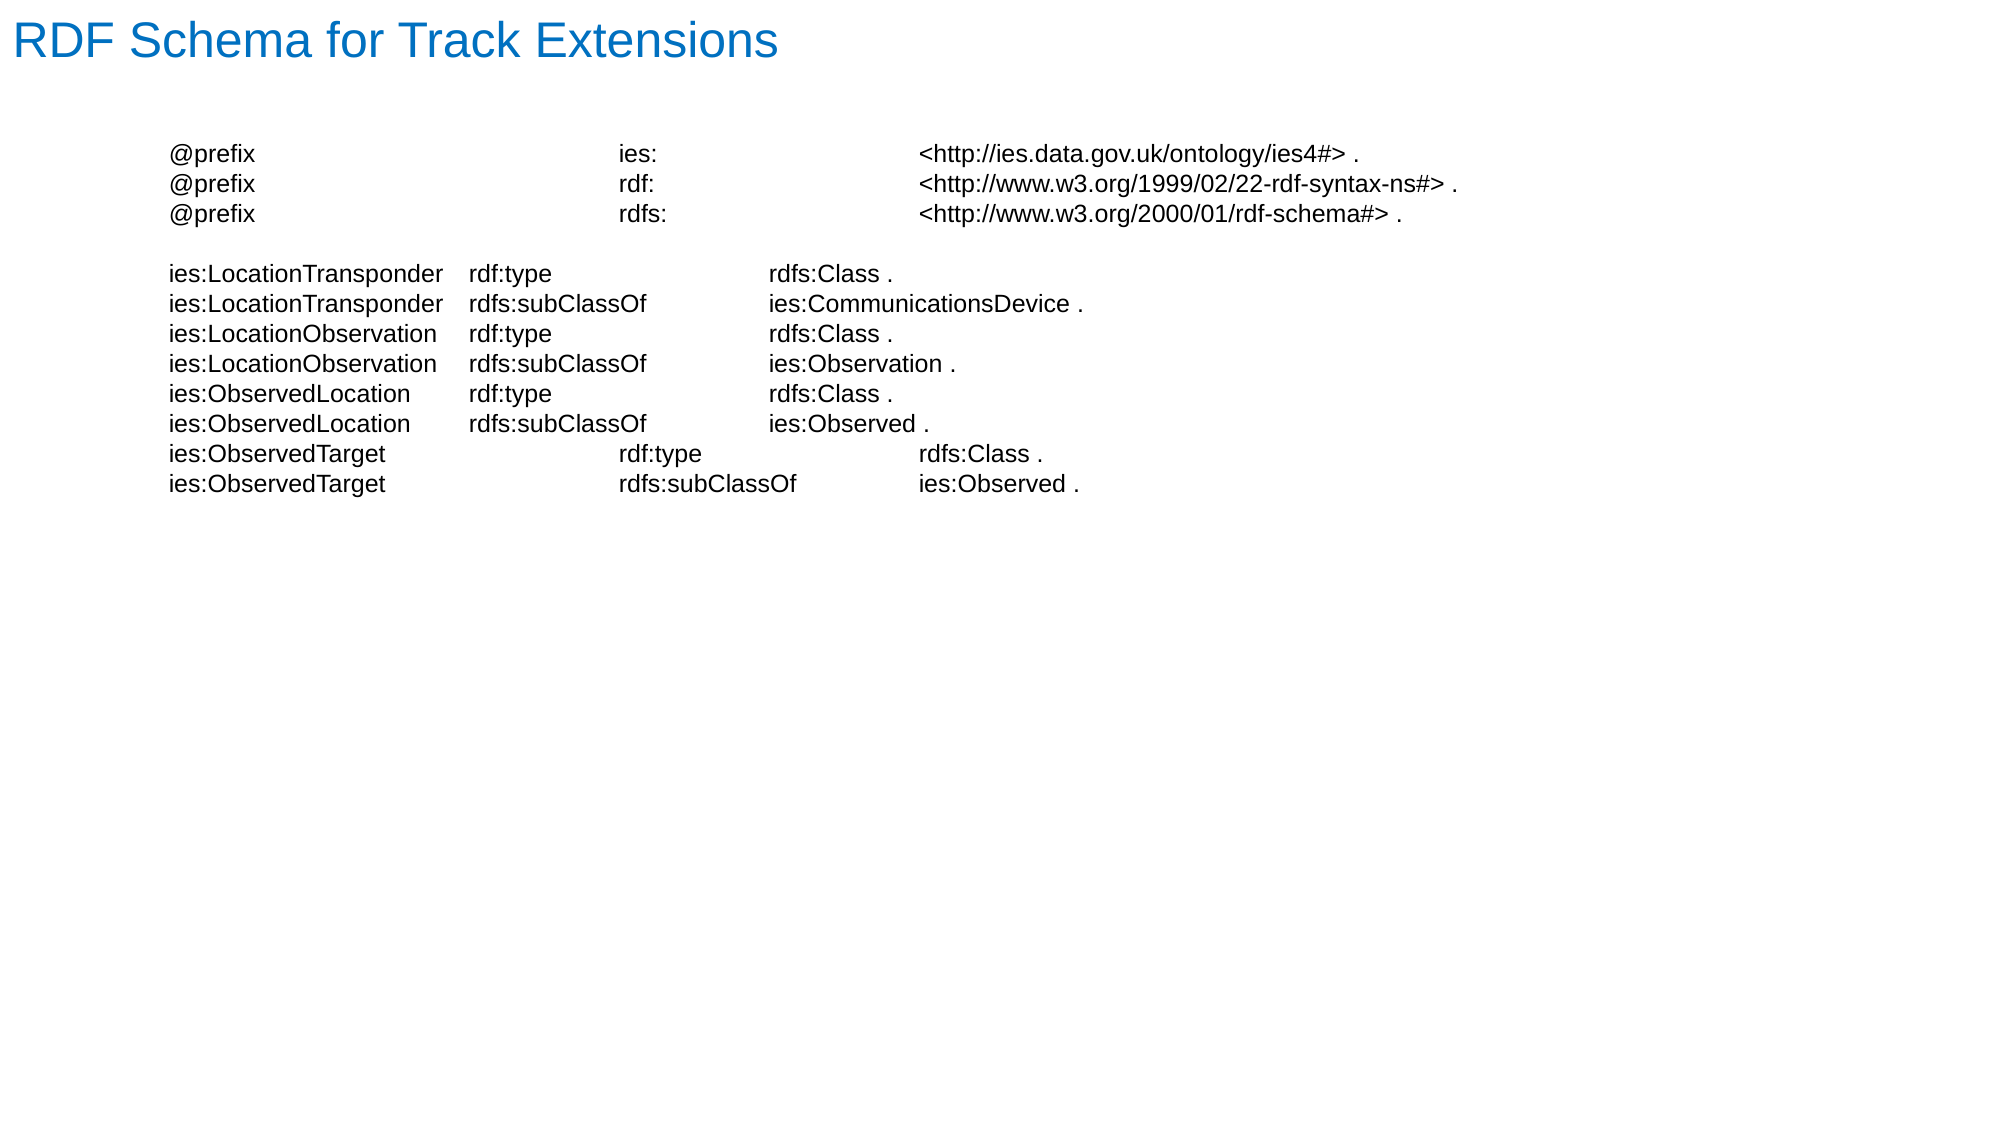

RDF Schema for Track Extensions
@prefix 			ies: 		<http://ies.data.gov.uk/ontology/ies4#> .
@prefix 			rdf: 		<http://www.w3.org/1999/02/22-rdf-syntax-ns#> .
@prefix 			rdfs: 		<http://www.w3.org/2000/01/rdf-schema#> .

ies:LocationTransponder 	rdf:type 		rdfs:Class .
ies:LocationTransponder 	rdfs:subClassOf 	ies:CommunicationsDevice .
ies:LocationObservation 	rdf:type 		rdfs:Class .
ies:LocationObservation 	rdfs:subClassOf 	ies:Observation .
ies:ObservedLocation 	rdf:type 		rdfs:Class .
ies:ObservedLocation 	rdfs:subClassOf 	ies:Observed .
ies:ObservedTarget	 	rdf:type 		rdfs:Class .
ies:ObservedTarget 		rdfs:subClassOf 	ies:Observed .